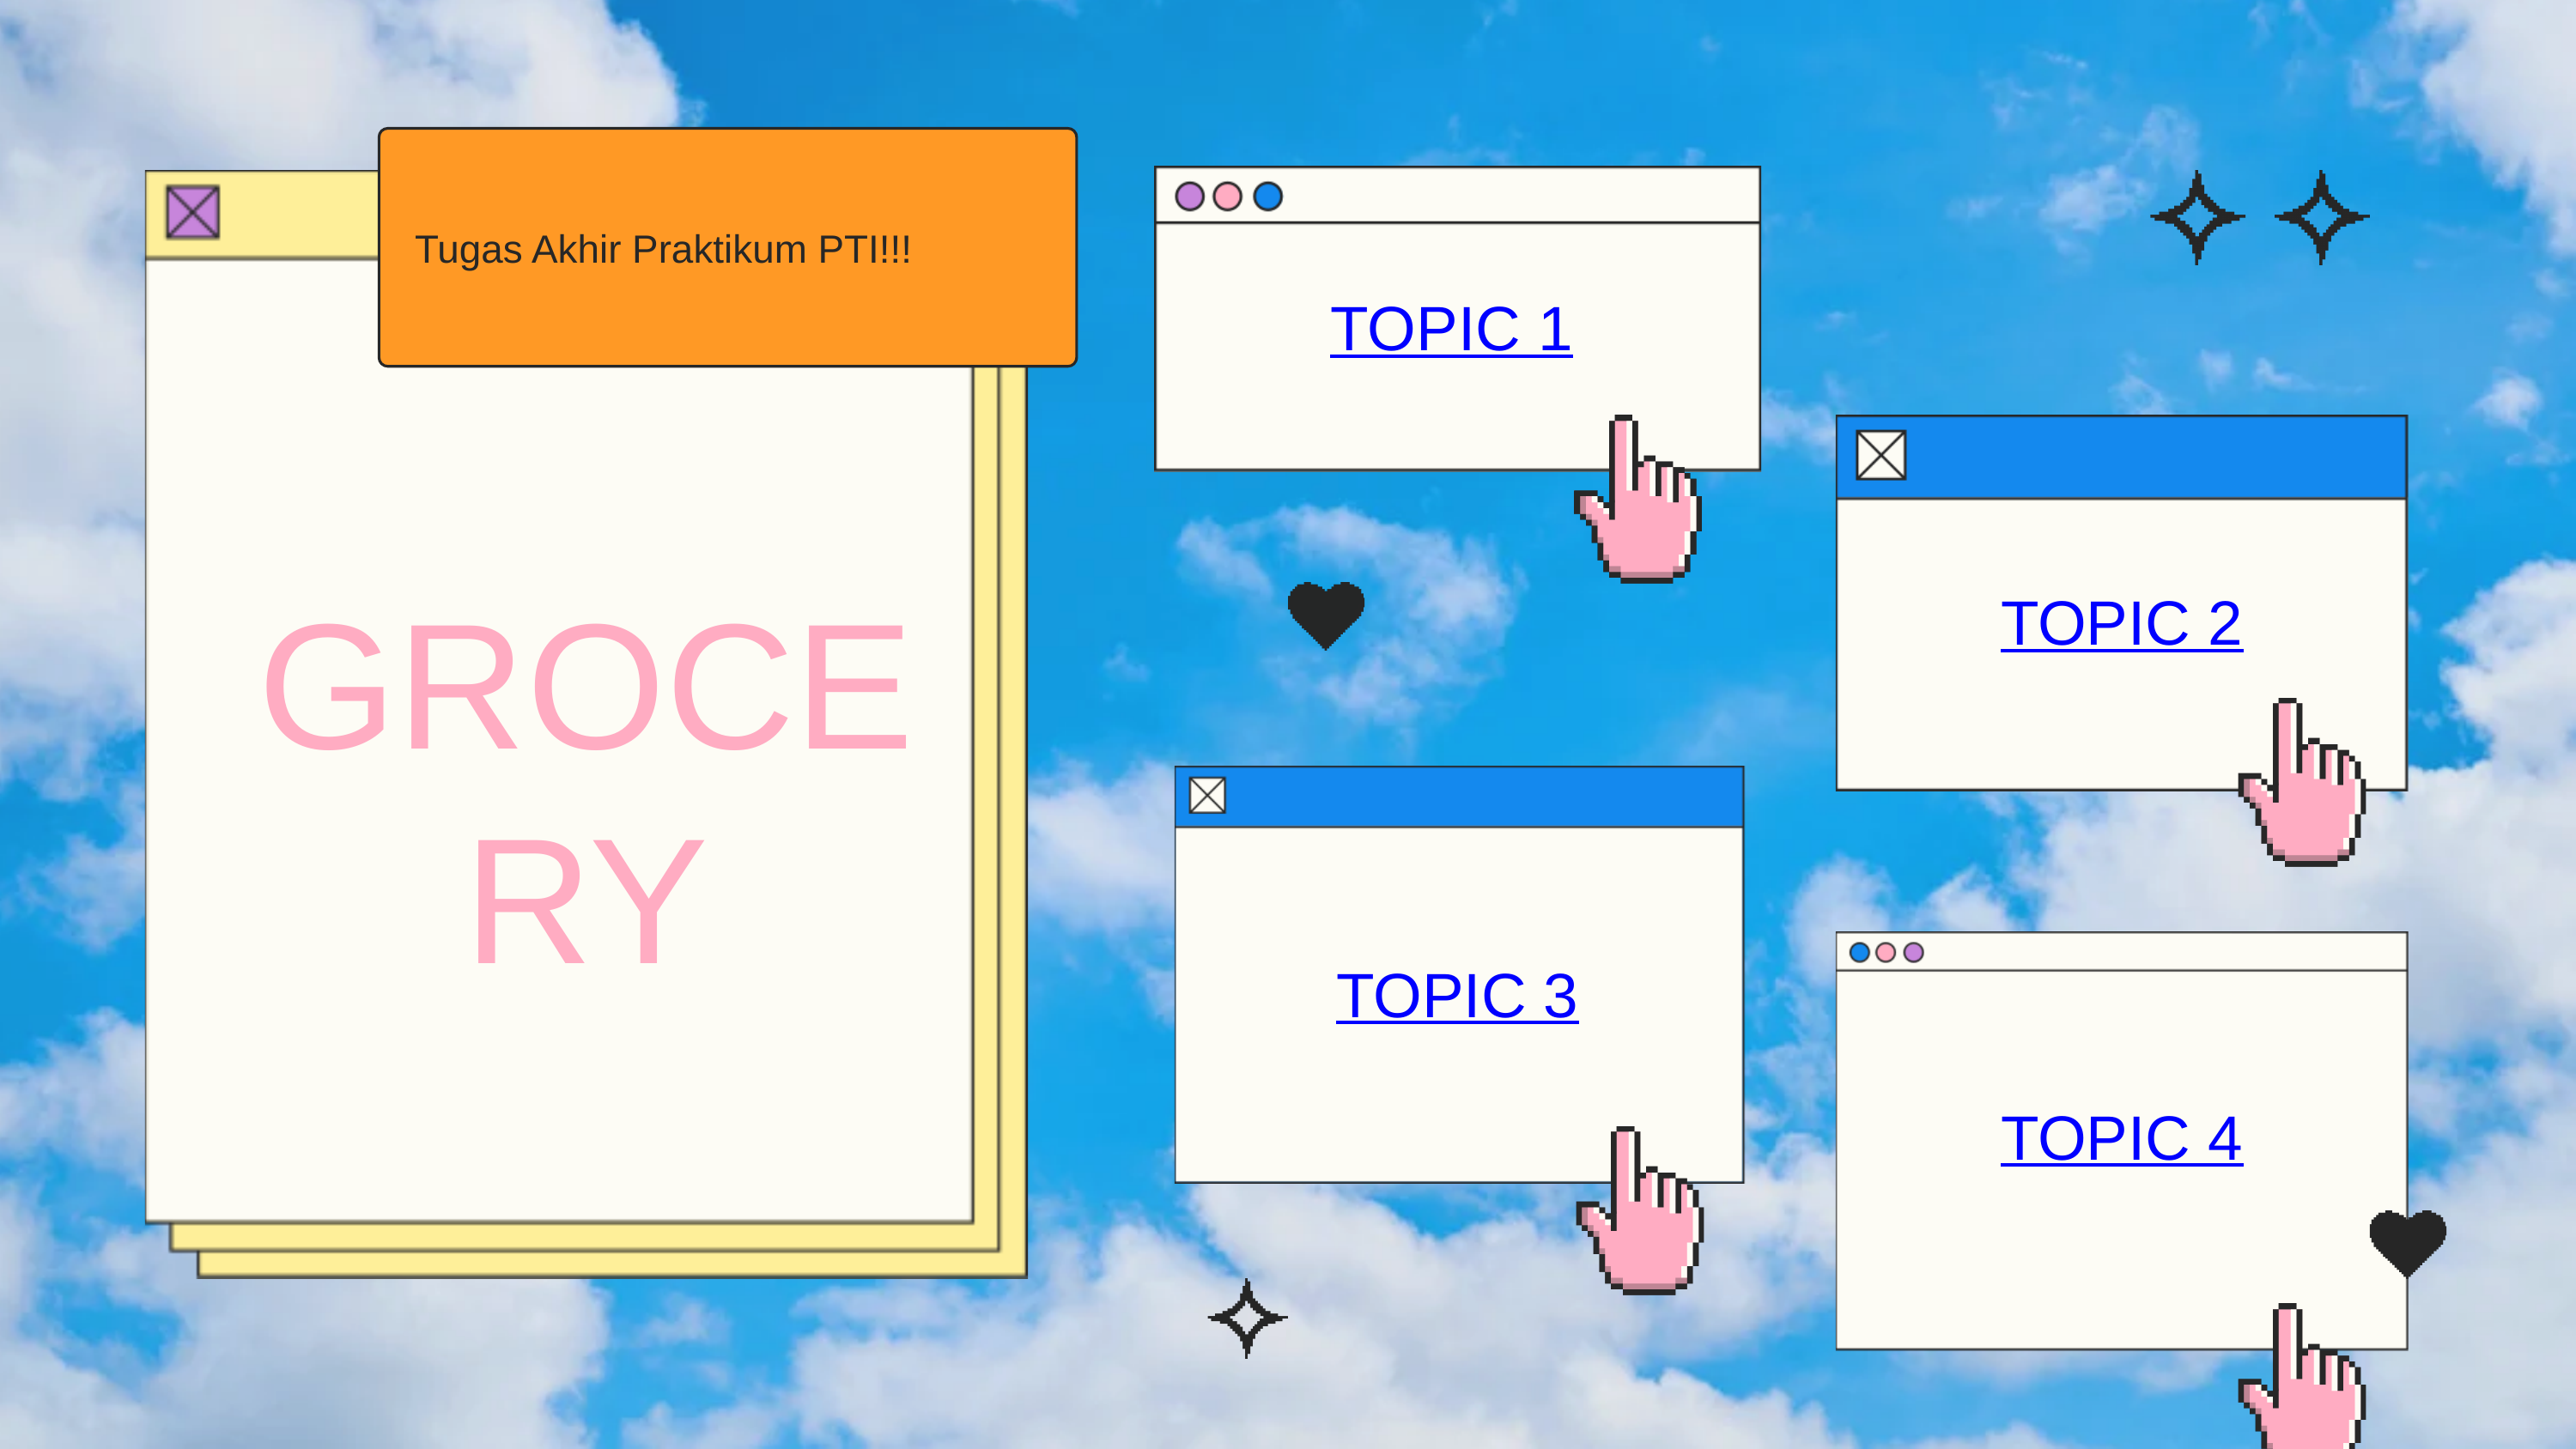

Tugas Akhir Praktikum PTI!!!

TOPIC 1

TOPIC 2

GROCERY

TOPIC 3
TOPIC 4